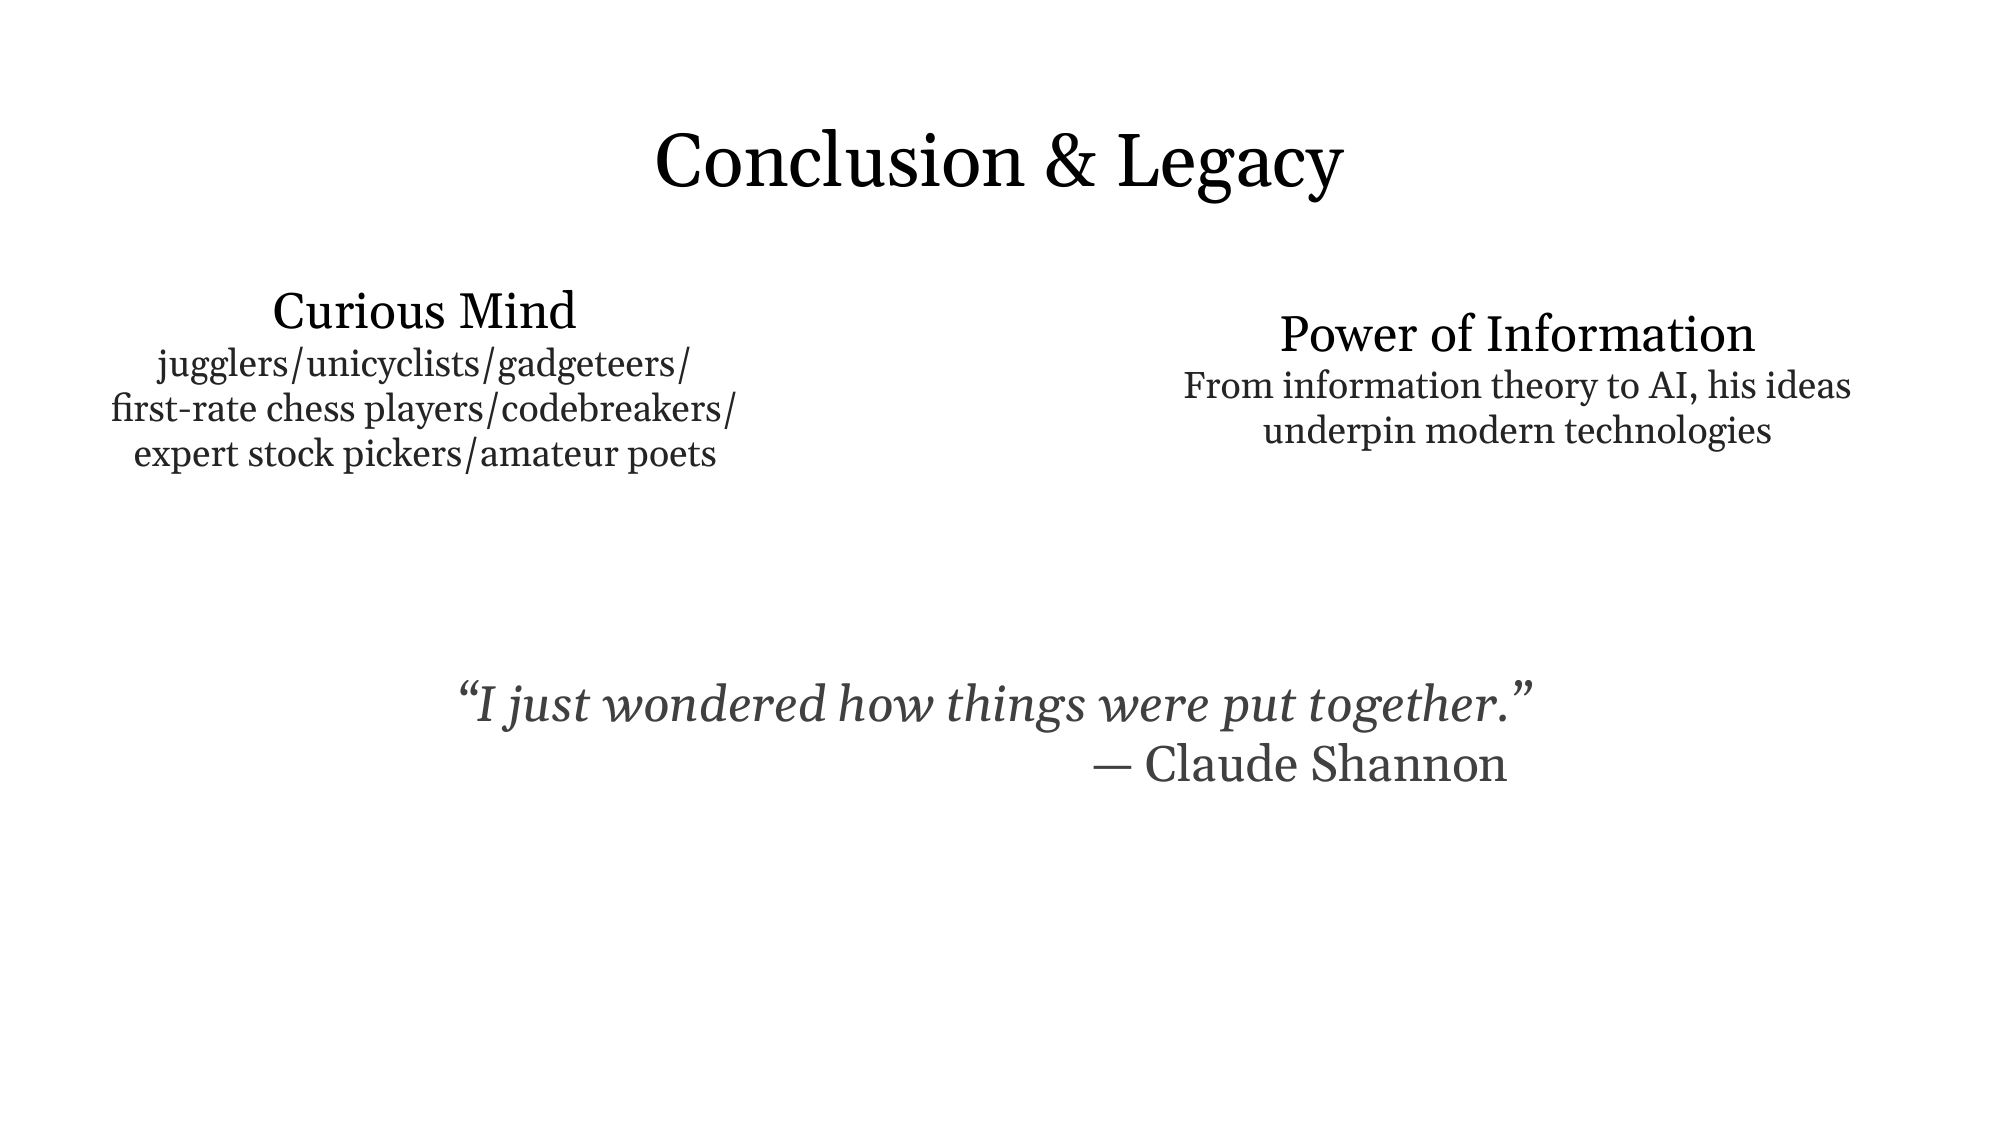

Conclusion & Legacy
Curious Mind
jugglers/unicyclists/gadgeteers/
first-rate chess players/codebreakers/
expert stock pickers/amateur poets
Power of Information
From information theory to AI, his ideas underpin modern technologies
“I just wondered how things were put together.”
				— Claude Shannon